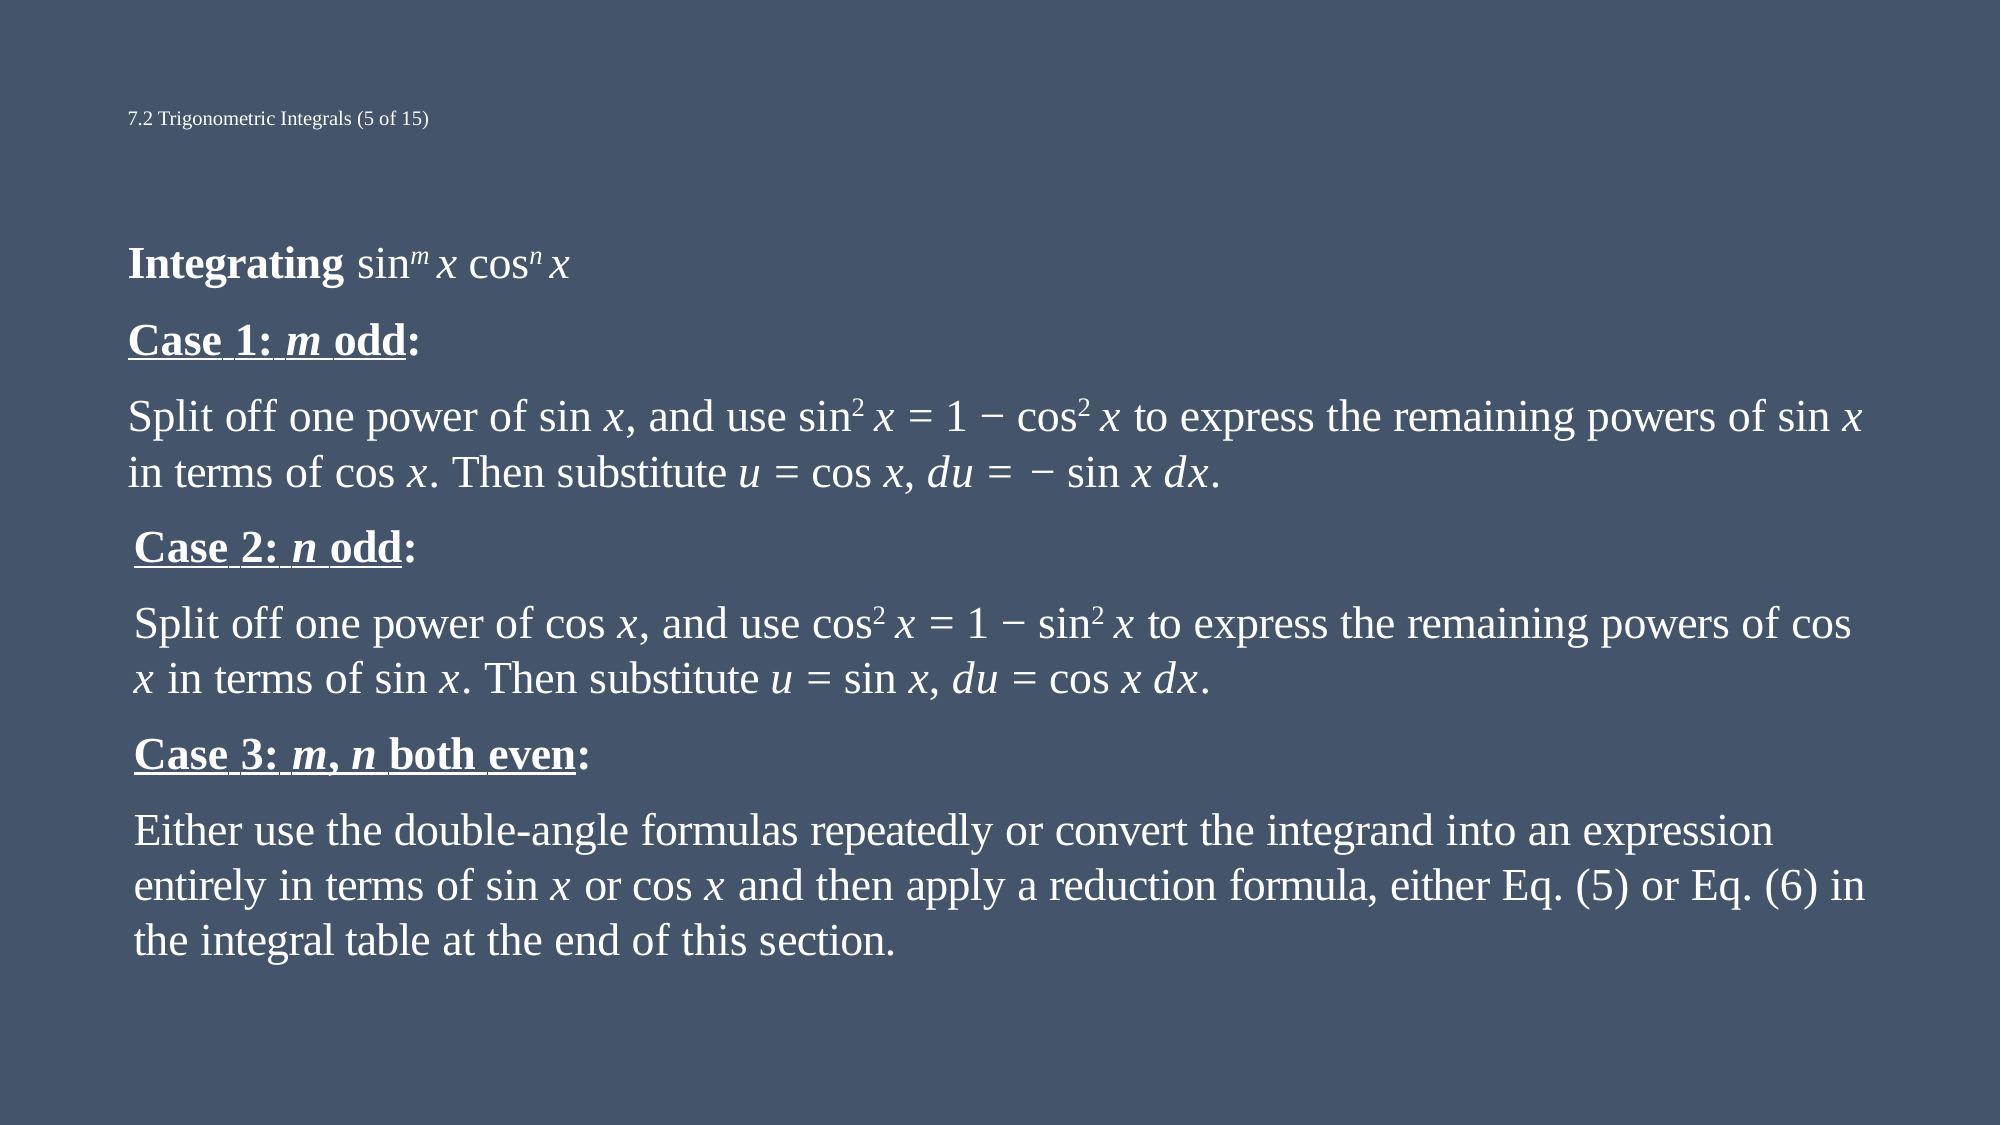

# 7.2 Trigonometric Integrals (5 of 15)
Integrating sinm x cosn x
Case 1: m odd:
Split off one power of sin x, and use sin2 x = 1 − cos2 x to express the remaining powers of sin x in terms of cos x. Then substitute u = cos x, du = − sin x dx.
Case 2: n odd:
Split off one power of cos x, and use cos2 x = 1 − sin2 x to express the remaining powers of cos x in terms of sin x. Then substitute u = sin x, du = cos x dx.
Case 3: m, n both even:
Either use the double-angle formulas repeatedly or convert the integrand into an expression entirely in terms of sin x or cos x and then apply a reduction formula, either Eq. (5) or Eq. (6) in the integral table at the end of this section.